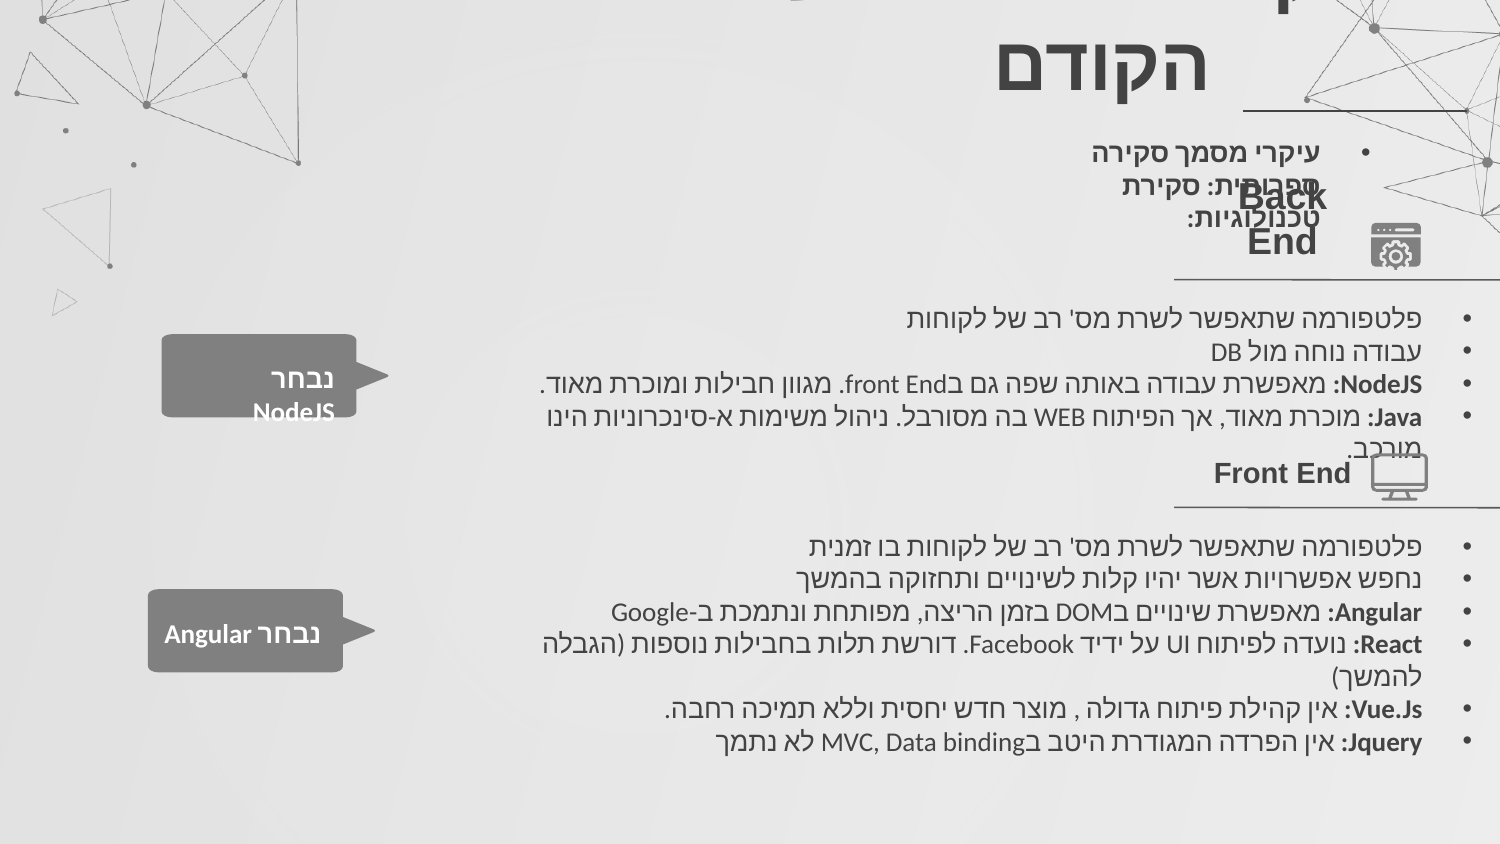

# התקדמות מהמפגש הקודם
עיקרי מסמך סקירה ספרותית: סקירת טכנולוגיות:
Back End

פלטפורמה שתאפשר לשרת מס' רב של לקוחות
עבודה נוחה מול DB
NodeJS: מאפשרת עבודה באותה שפה גם בfront End. מגוון חבילות ומוכרת מאוד.
Java: מוכרת מאוד, אך הפיתוח WEB בה מסורבל. ניהול משימות א-סינכרוניות הינו מורכב.

נבחר NodeJS
Front End

פלטפורמה שתאפשר לשרת מס' רב של לקוחות בו זמנית
נחפש אפשרויות אשר יהיו קלות לשינויים ותחזוקה בהמשך
Angular: מאפשרת שינויים בDOM בזמן הריצה, מפותחת ונתמכת ב-Google
React: נועדה לפיתוח UI על ידיד Facebook. דורשת תלות בחבילות נוספות (הגבלה להמשך)
Vue.Js: אין קהילת פיתוח גדולה , מוצר חדש יחסית וללא תמיכה רחבה.
Jquery: אין הפרדה המגודרת היטב בMVC, Data binding לא נתמך

נבחר Angular